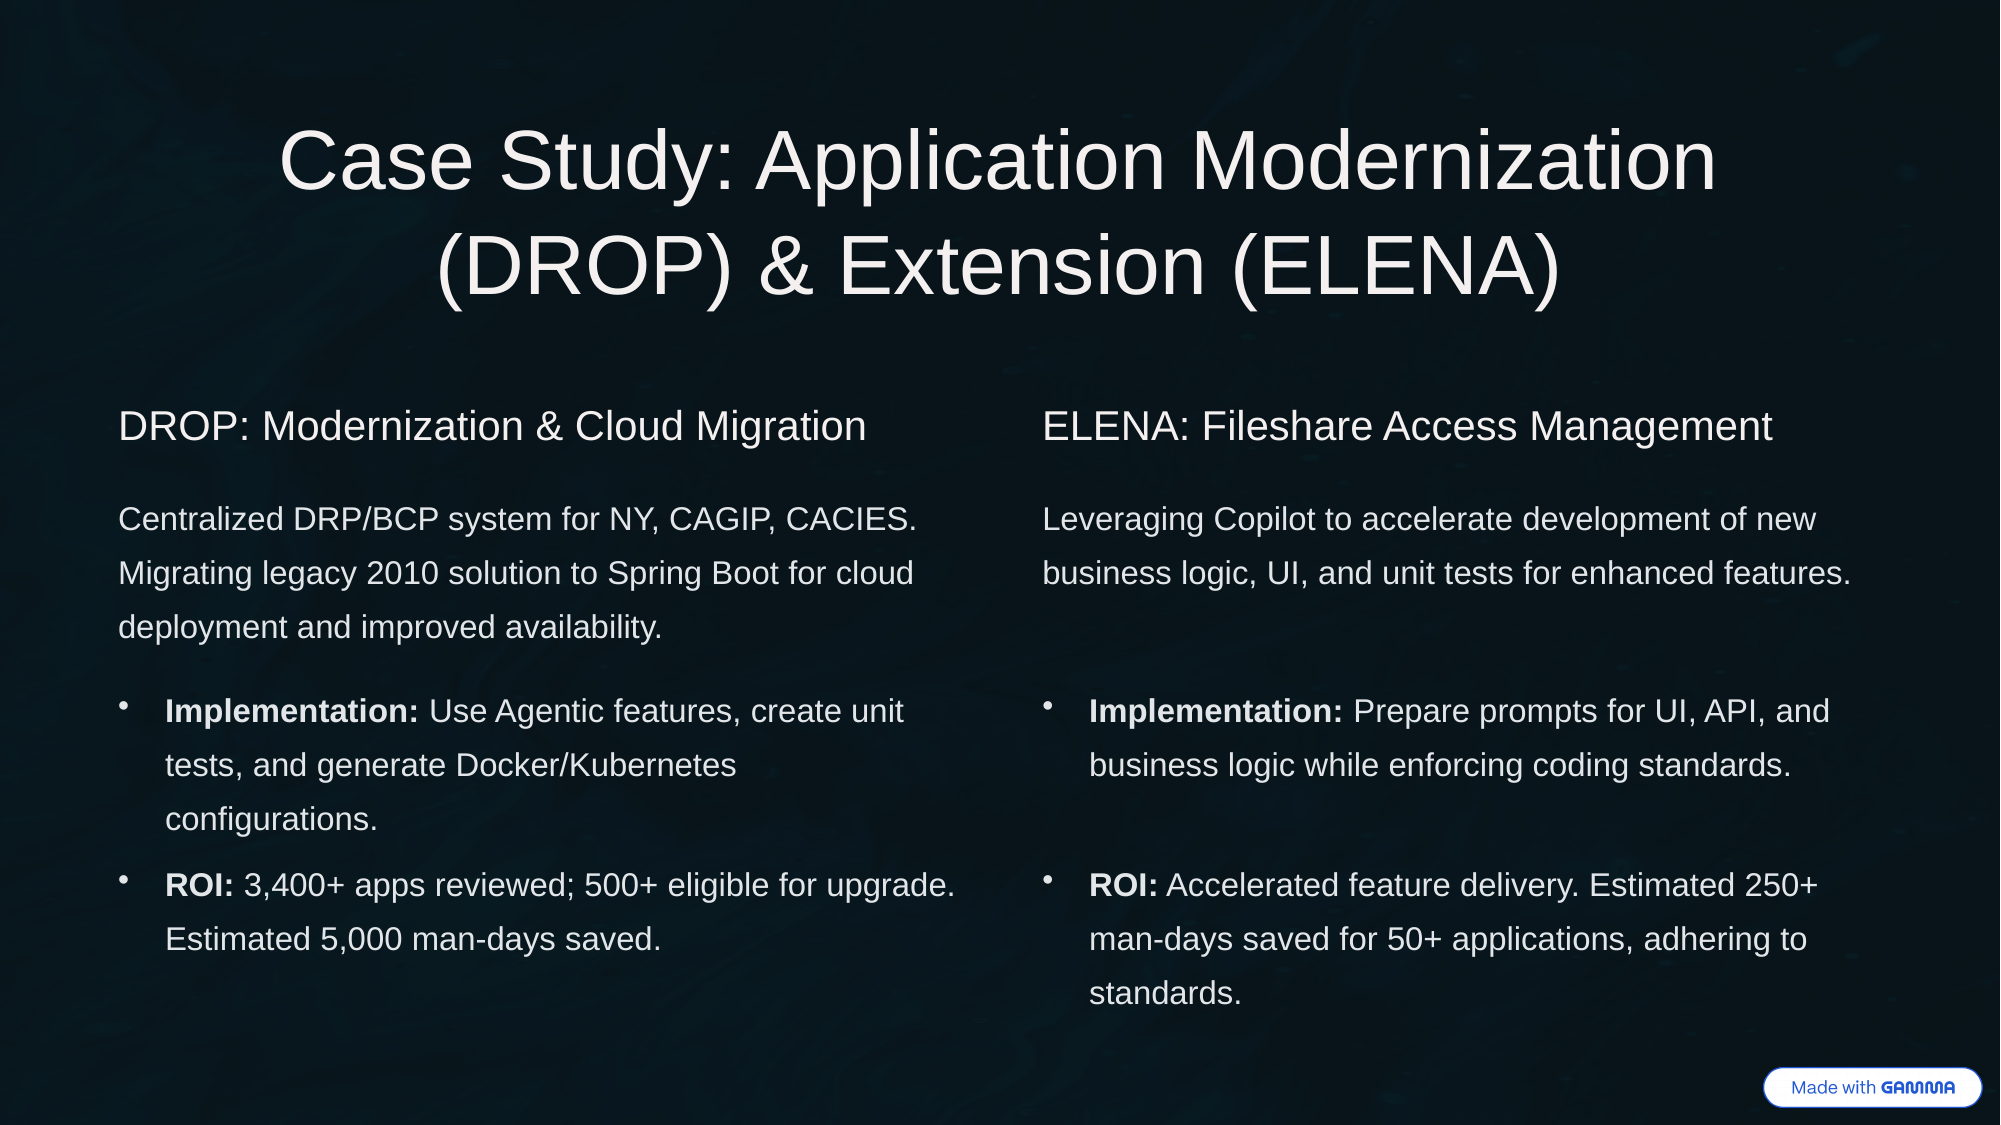

Case Study: Application Modernization (DROP) & Extension (ELENA)
DROP: Modernization & Cloud Migration
ELENA: Fileshare Access Management
Centralized DRP/BCP system for NY, CAGIP, CACIES. Migrating legacy 2010 solution to Spring Boot for cloud deployment and improved availability.
Leveraging Copilot to accelerate development of new business logic, UI, and unit tests for enhanced features.
Implementation: Use Agentic features, create unit tests, and generate Docker/Kubernetes configurations.
Implementation: Prepare prompts for UI, API, and business logic while enforcing coding standards.
ROI: 3,400+ apps reviewed; 500+ eligible for upgrade. Estimated 5,000 man-days saved.
ROI: Accelerated feature delivery. Estimated 250+ man-days saved for 50+ applications, adhering to standards.